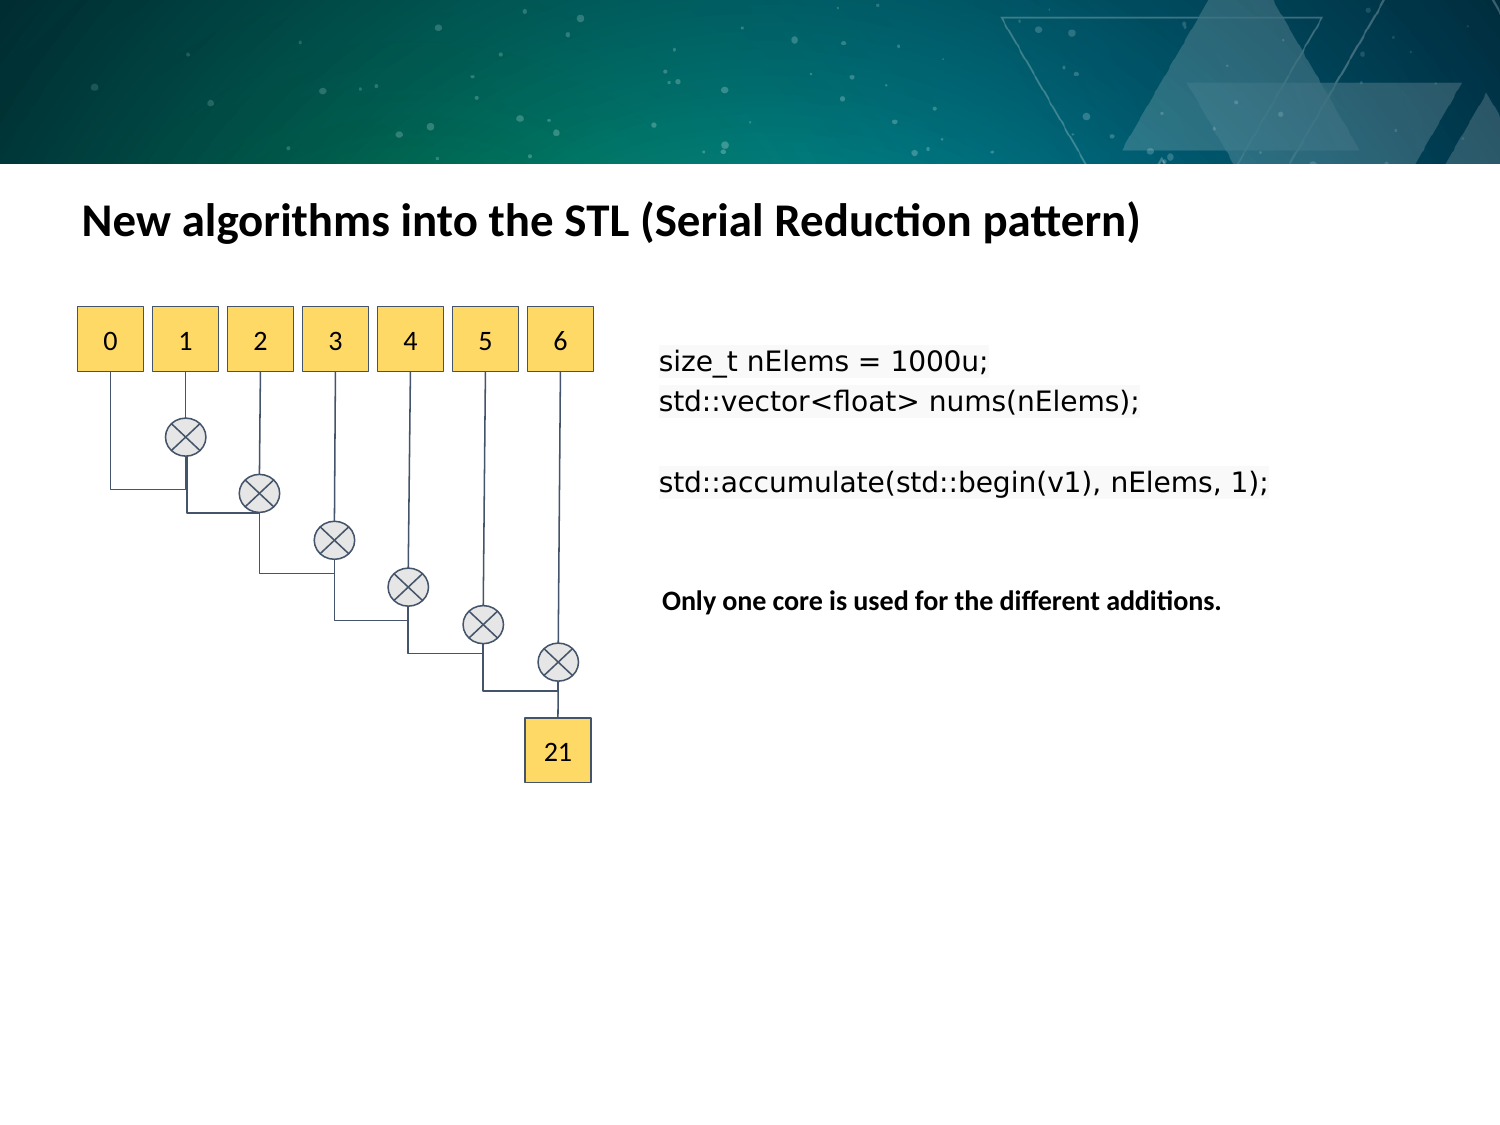

New algorithms into the STL (Serial Reduction pattern)
0
1
2
3
4
5
6
size_t nElems = 1000u;
std::vector<float> nums(nElems);

std::accumulate(std::begin(v1), nElems, 1);

Only one core is used for the different additions.

21